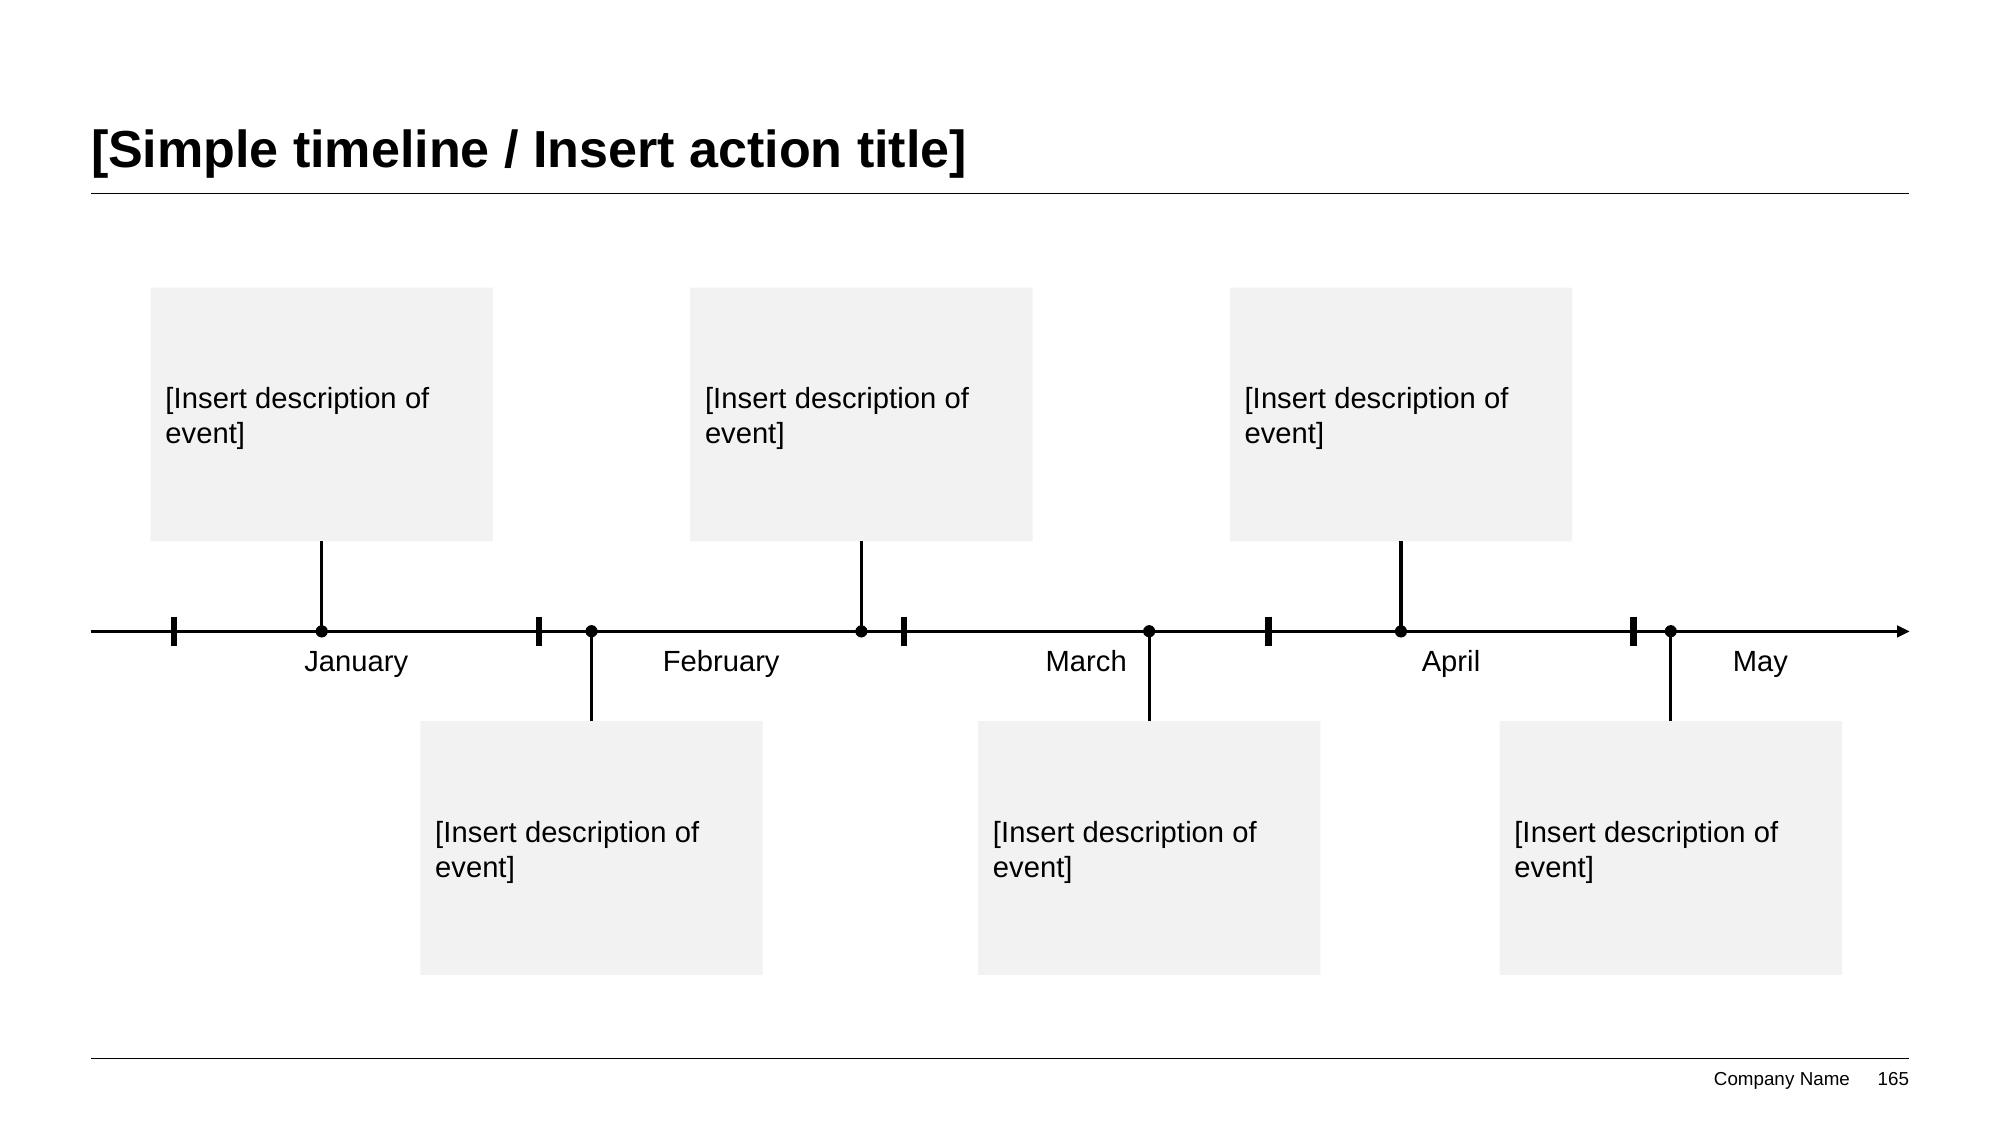

# [Simple timeline / Insert action title]
[Insert description of event]
[Insert description of event]
[Insert description of event]
January
February
March
April
May
[Insert description of event]
[Insert description of event]
[Insert description of event]